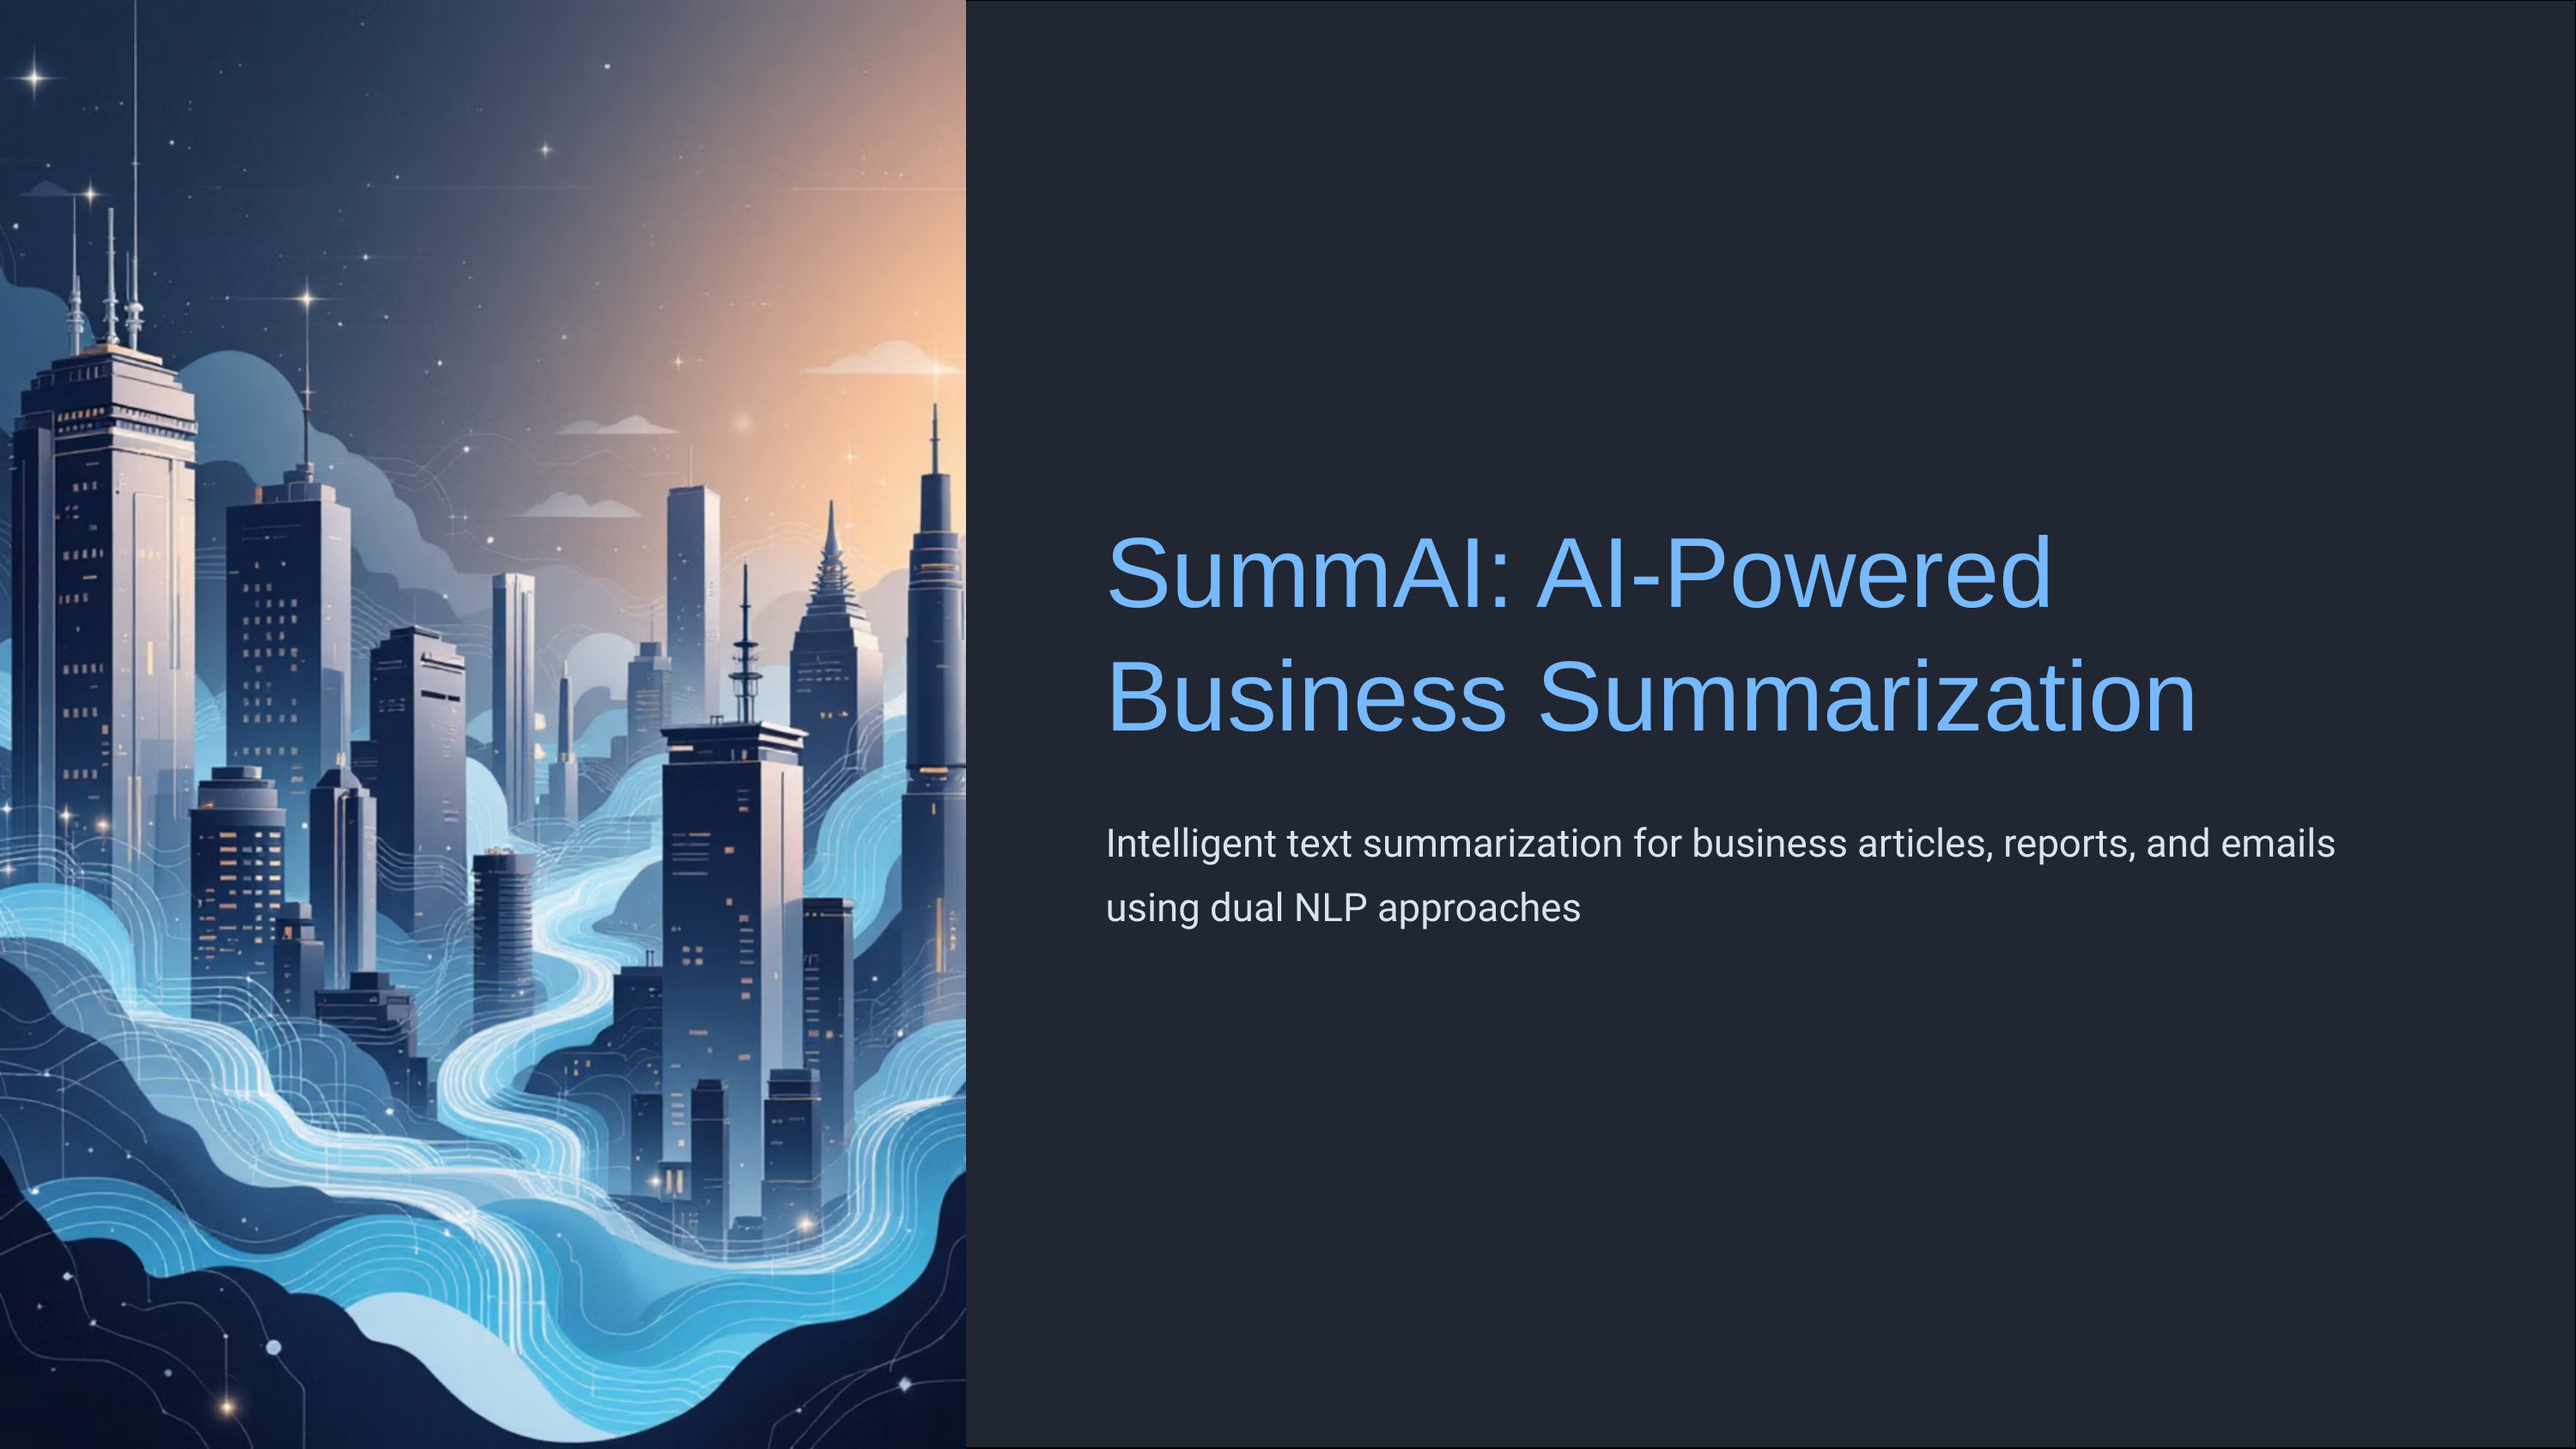

SummAI: AI-Powered Business Summarization
Intelligent text summarization for business articles, reports, and emails using dual NLP approaches